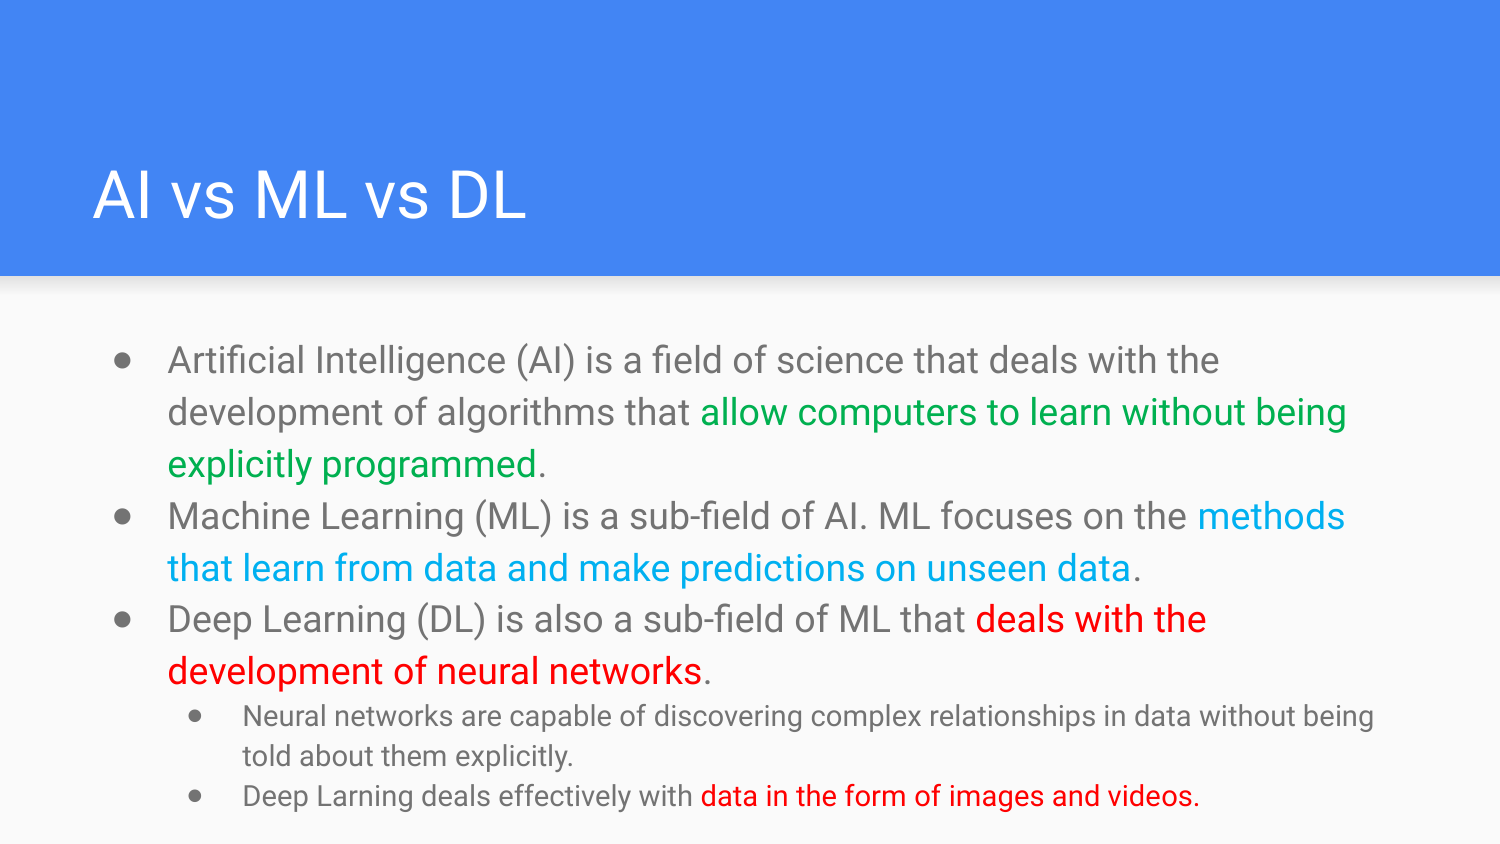

# AI vs ML vs DL
Artificial Intelligence (AI) is a field of science that deals with the development of algorithms that allow computers to learn without being explicitly programmed.
Machine Learning (ML) is a sub-field of AI. ML focuses on the methods that learn from data and make predictions on unseen data.
Deep Learning (DL) is also a sub-field of ML that deals with the development of neural networks.
Neural networks are capable of discovering complex relationships in data without being told about them explicitly.
Deep Larning deals effectively with data in the form of images and videos.